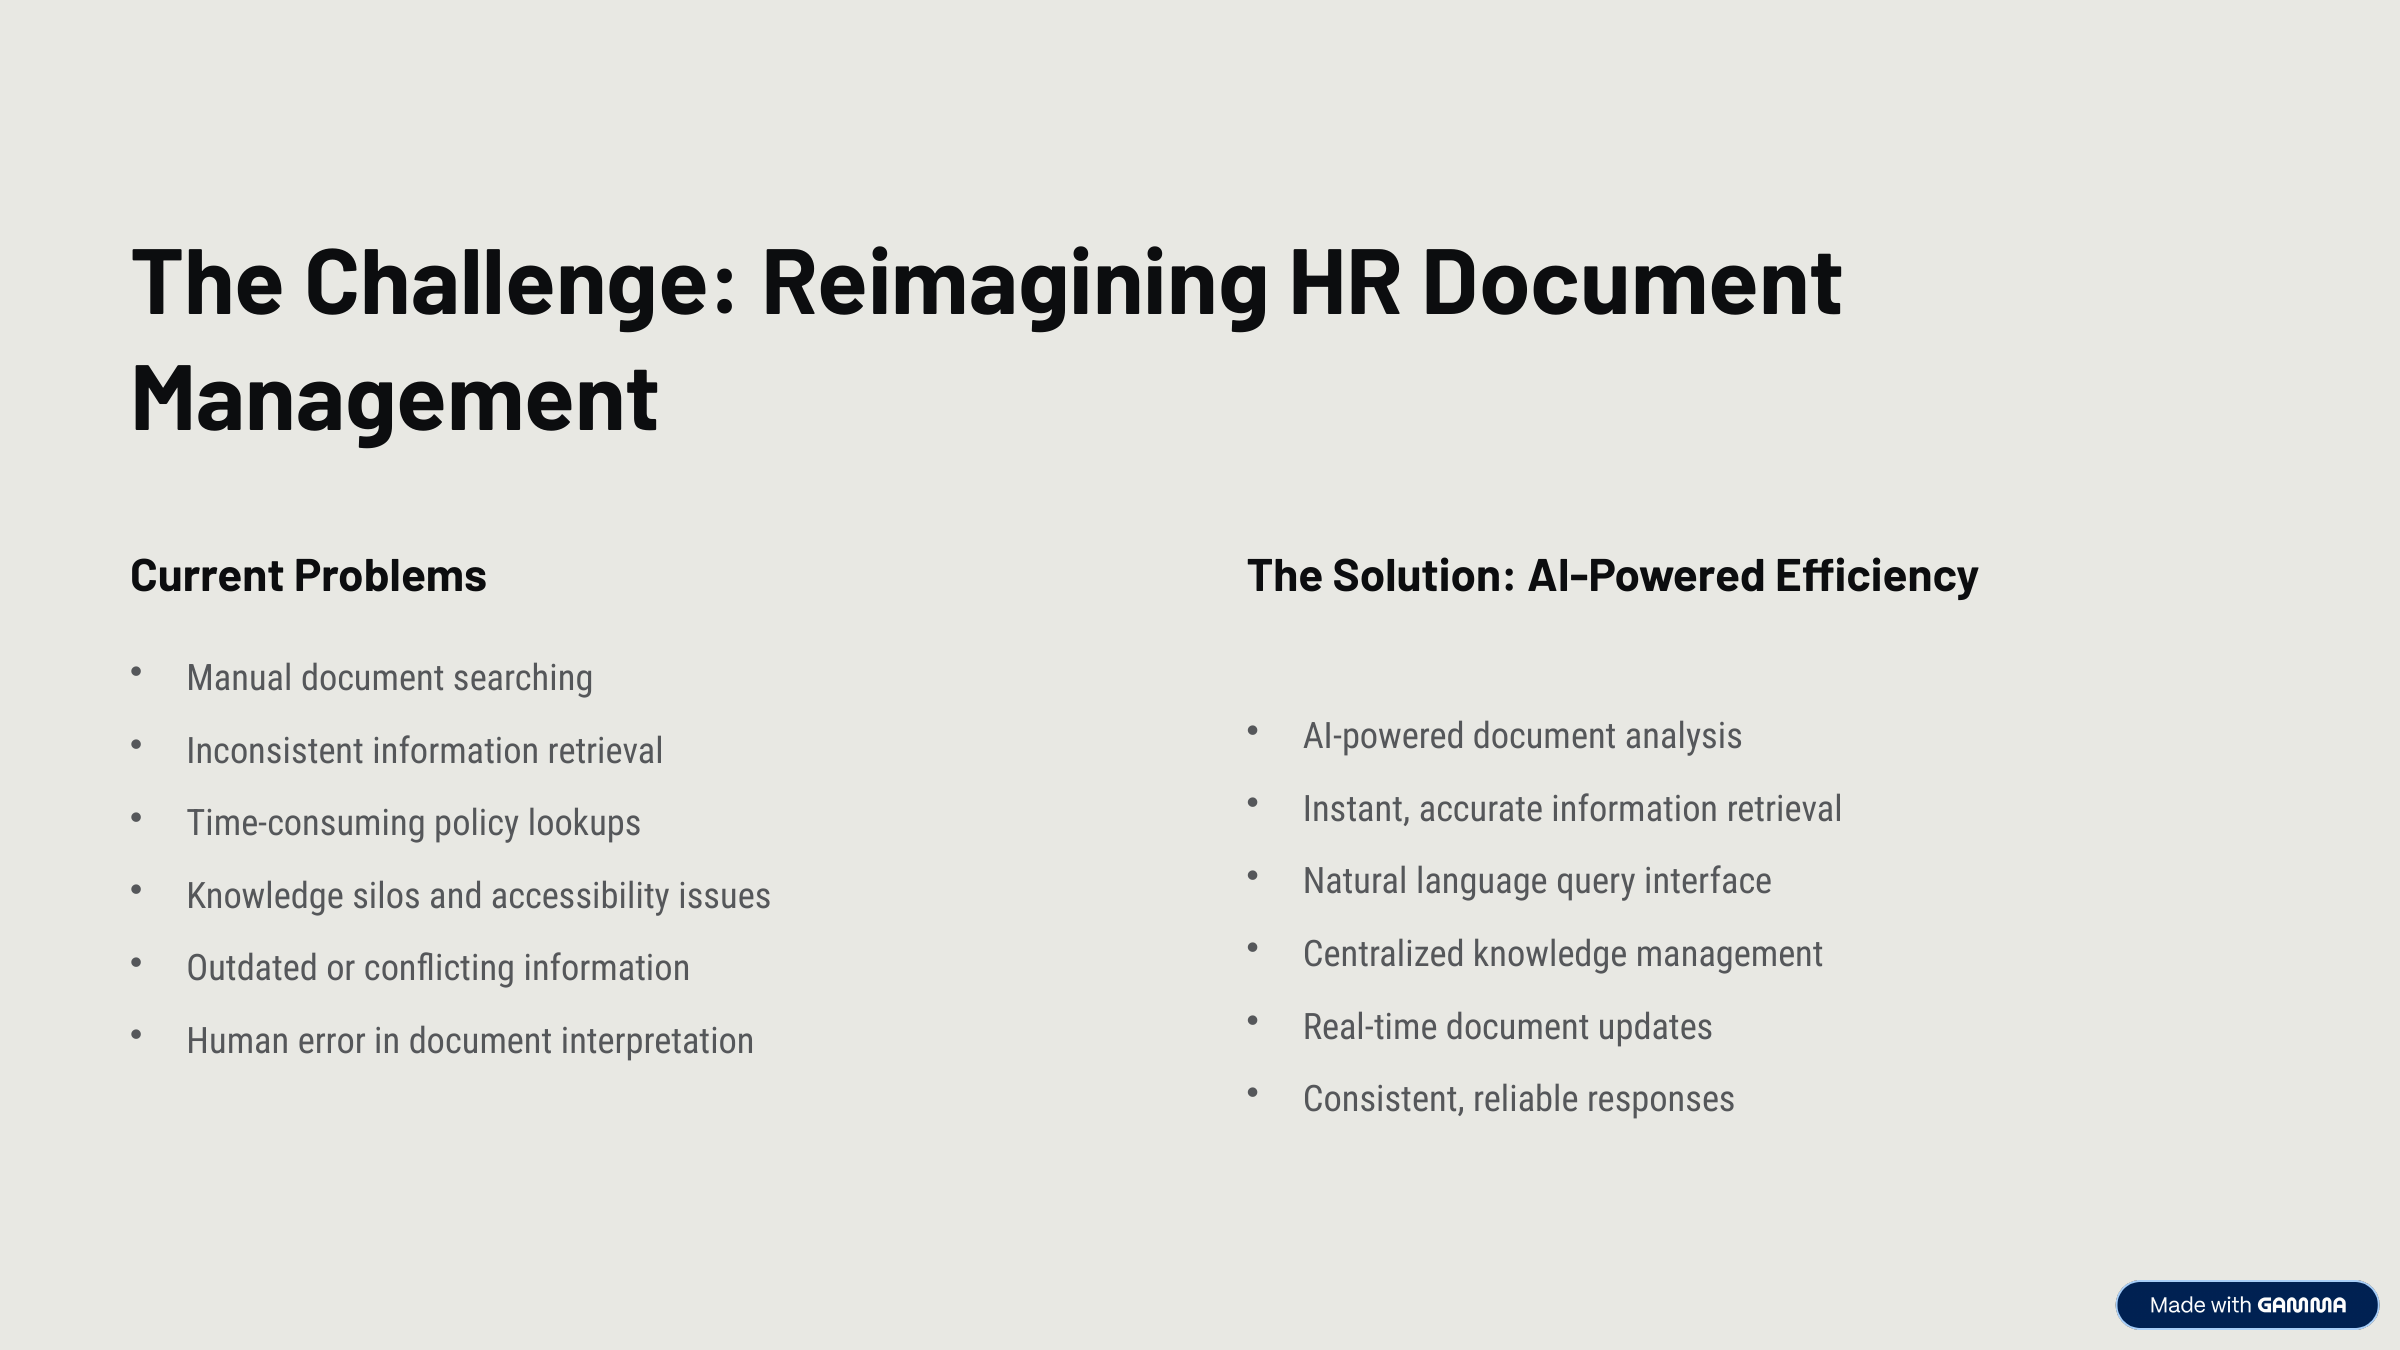

The Challenge: Reimagining HR Document Management
Current Problems
The Solution: AI-Powered Efficiency
Manual document searching
AI-powered document analysis
Inconsistent information retrieval
Instant, accurate information retrieval
Time-consuming policy lookups
Natural language query interface
Knowledge silos and accessibility issues
Centralized knowledge management
Outdated or conflicting information
Real-time document updates
Human error in document interpretation
Consistent, reliable responses